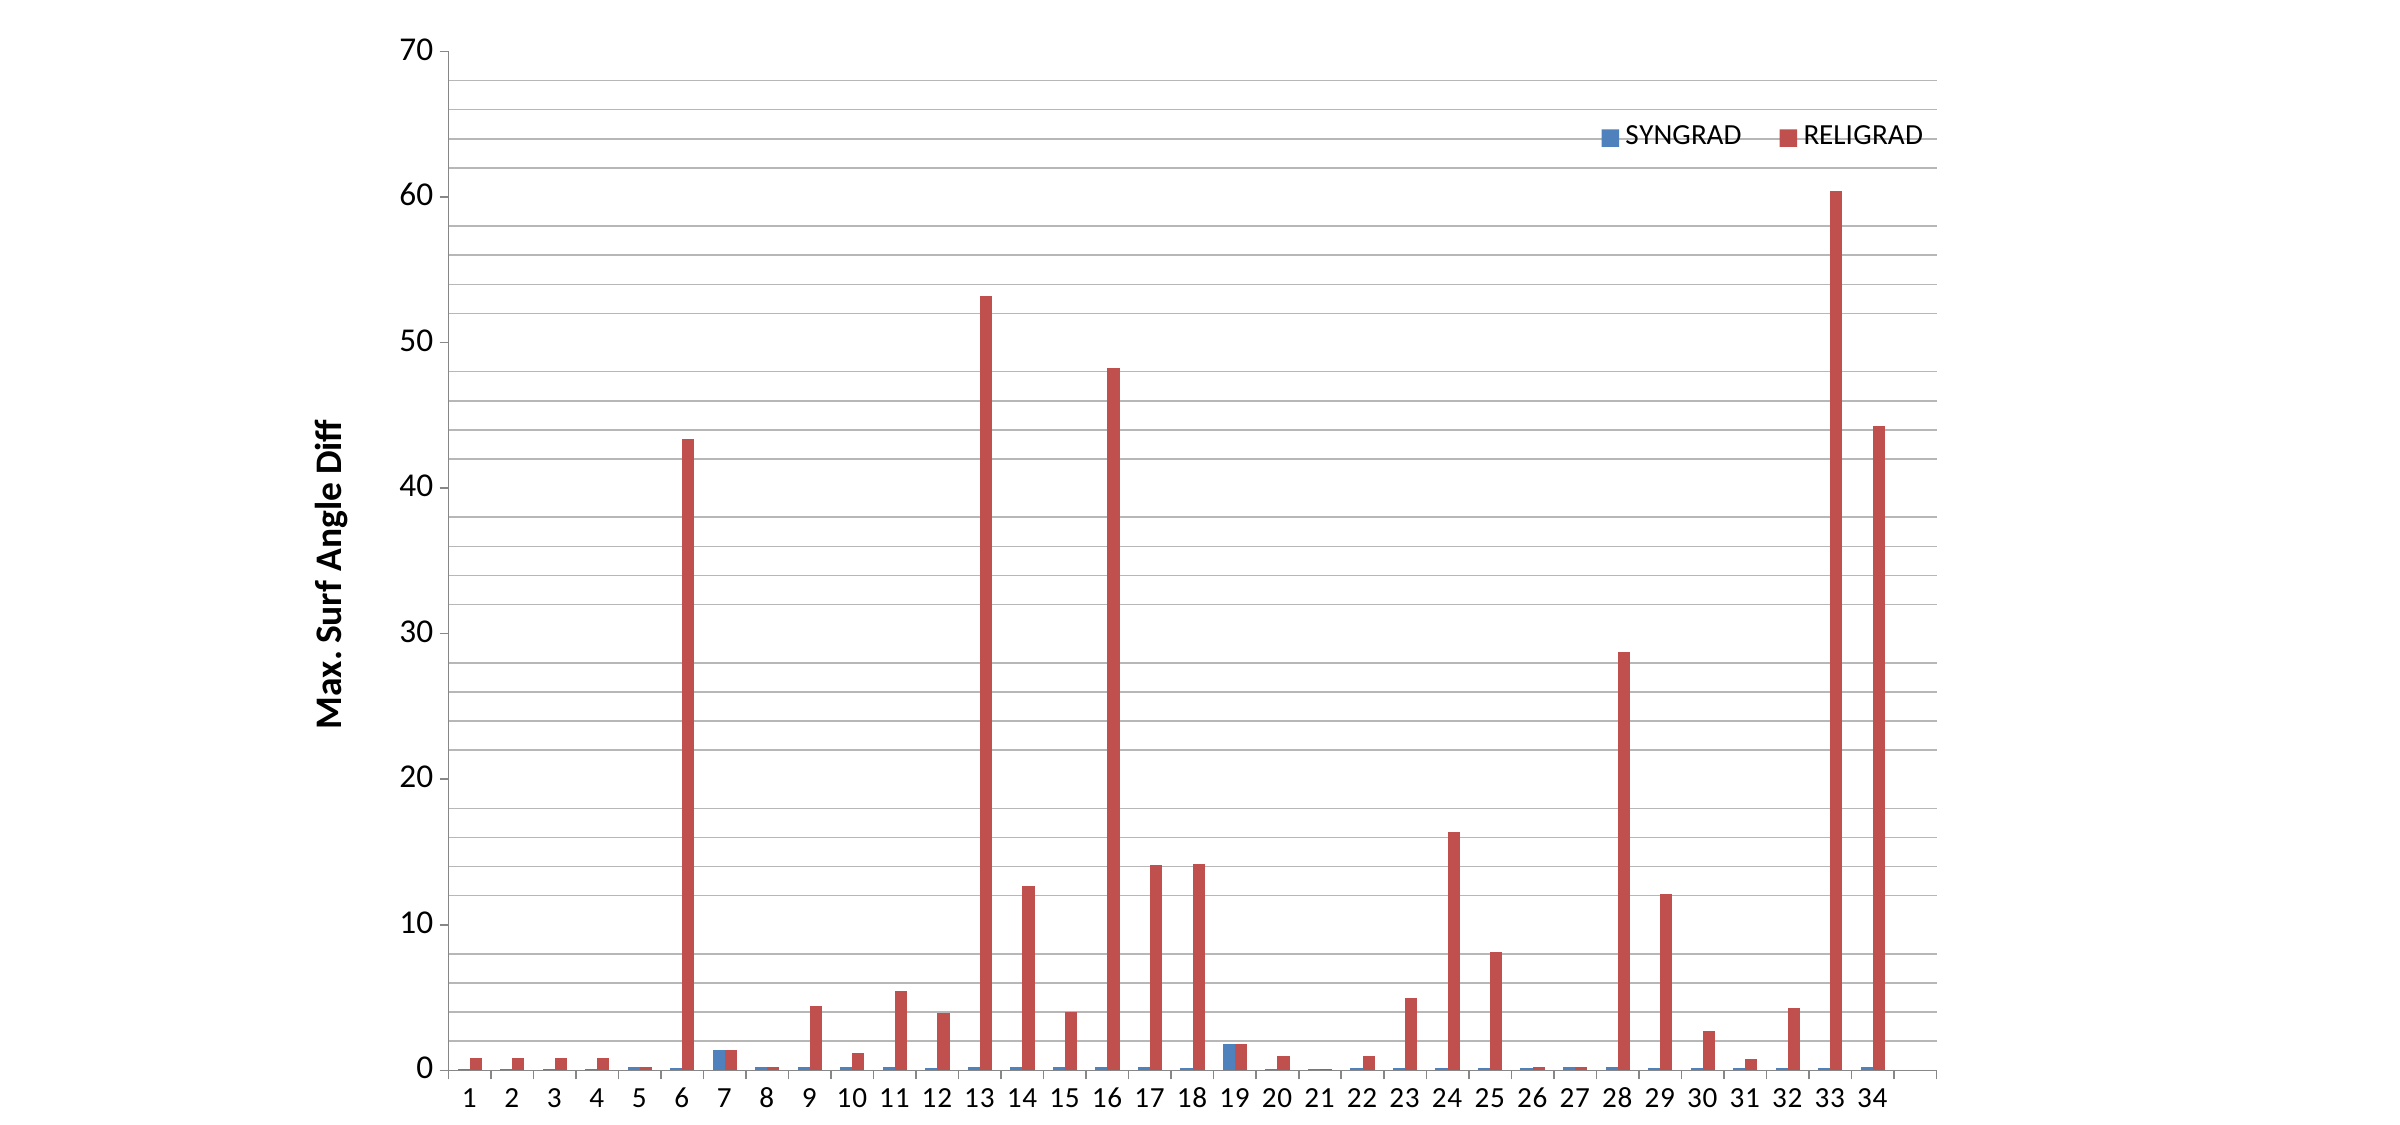

### Chart

| Category | SYNGRAD | RELIGRAD |
|---|---|---|
| 1 | 0.10568 | 0.88054 |
| 2 | 0.103753 | 0.88054 |
| 3 | 0.103753 | 0.88054 |
| 4 | 0.103753 | 0.88054 |
| 5 | 0.207614 | 0.200608 |
| 6 | 0.152361 | 43.3525 |
| 7 | 1.37872 | 1.37872 |
| 8 | 0.19907 | 0.19907 |
| 9 | 0.217416 | 4.42229 |
| 10 | 0.2621 | 1.20675 |
| 11 | 0.199623 | 5.42497 |
| 12 | 0.16618 | 3.96774 |
| 13 | 0.201949 | 53.1999 |
| 14 | 0.231417 | 12.6761 |
| 15 | 0.215335 | 3.9952 |
| 16 | 0.234861 | 48.2386 |
| 17 | 0.216353 | 14.1233 |
| 18 | 0.166395 | 14.2128 |
| 19 | 1.79084 | 1.79084 |
| 20 | 0.105297 | 1.01284 |
| 21 | 0.0663923 | 0.083885 |
| 22 | 0.138519 | 1.0195 |
| 23 | 0.136856 | 4.95855 |
| 24 | 0.133273 | 16.3927 |
| 25 | 0.17479 | 8.10997 |
| 26 | 0.182477 | 0.227179 |
| 27 | 0.207919 | 0.214525 |
| 28 | 0.229308 | 28.726 |
| 29 | 0.196104 | 12.1053 |
| 30 | 0.185554 | 2.70839 |
| 31 | 0.169088 | 0.754529 |
| 32 | 0.1931 | 4.31989 |
| 33 | 0.1792 | 60.3894 |
| 34 | 0.255386 | 44.2533 |
|  | None | None |